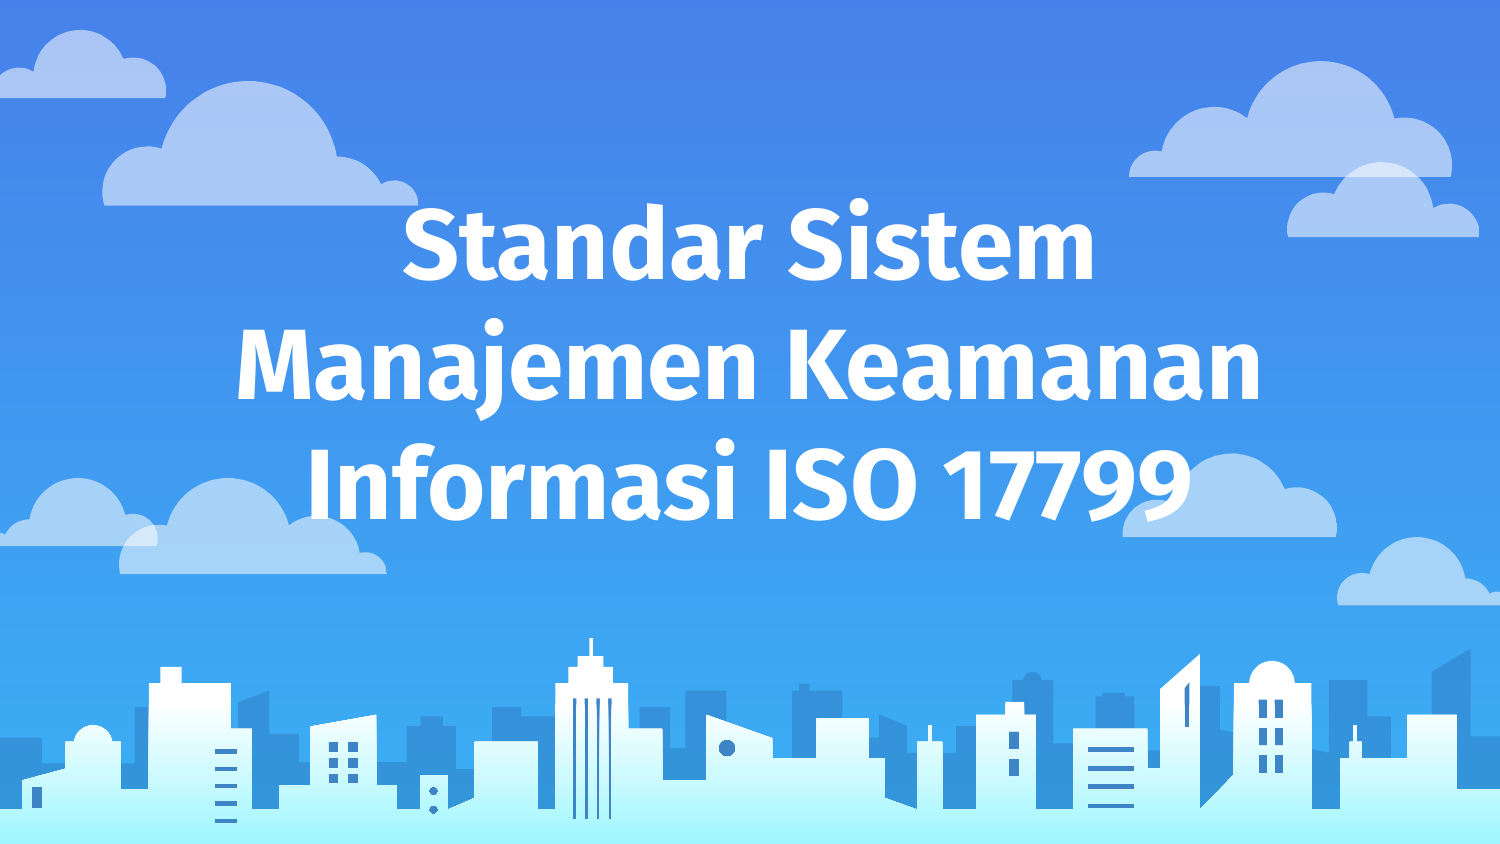

# Standar Sistem Manajemen Keamanan Informasi ISO 17799